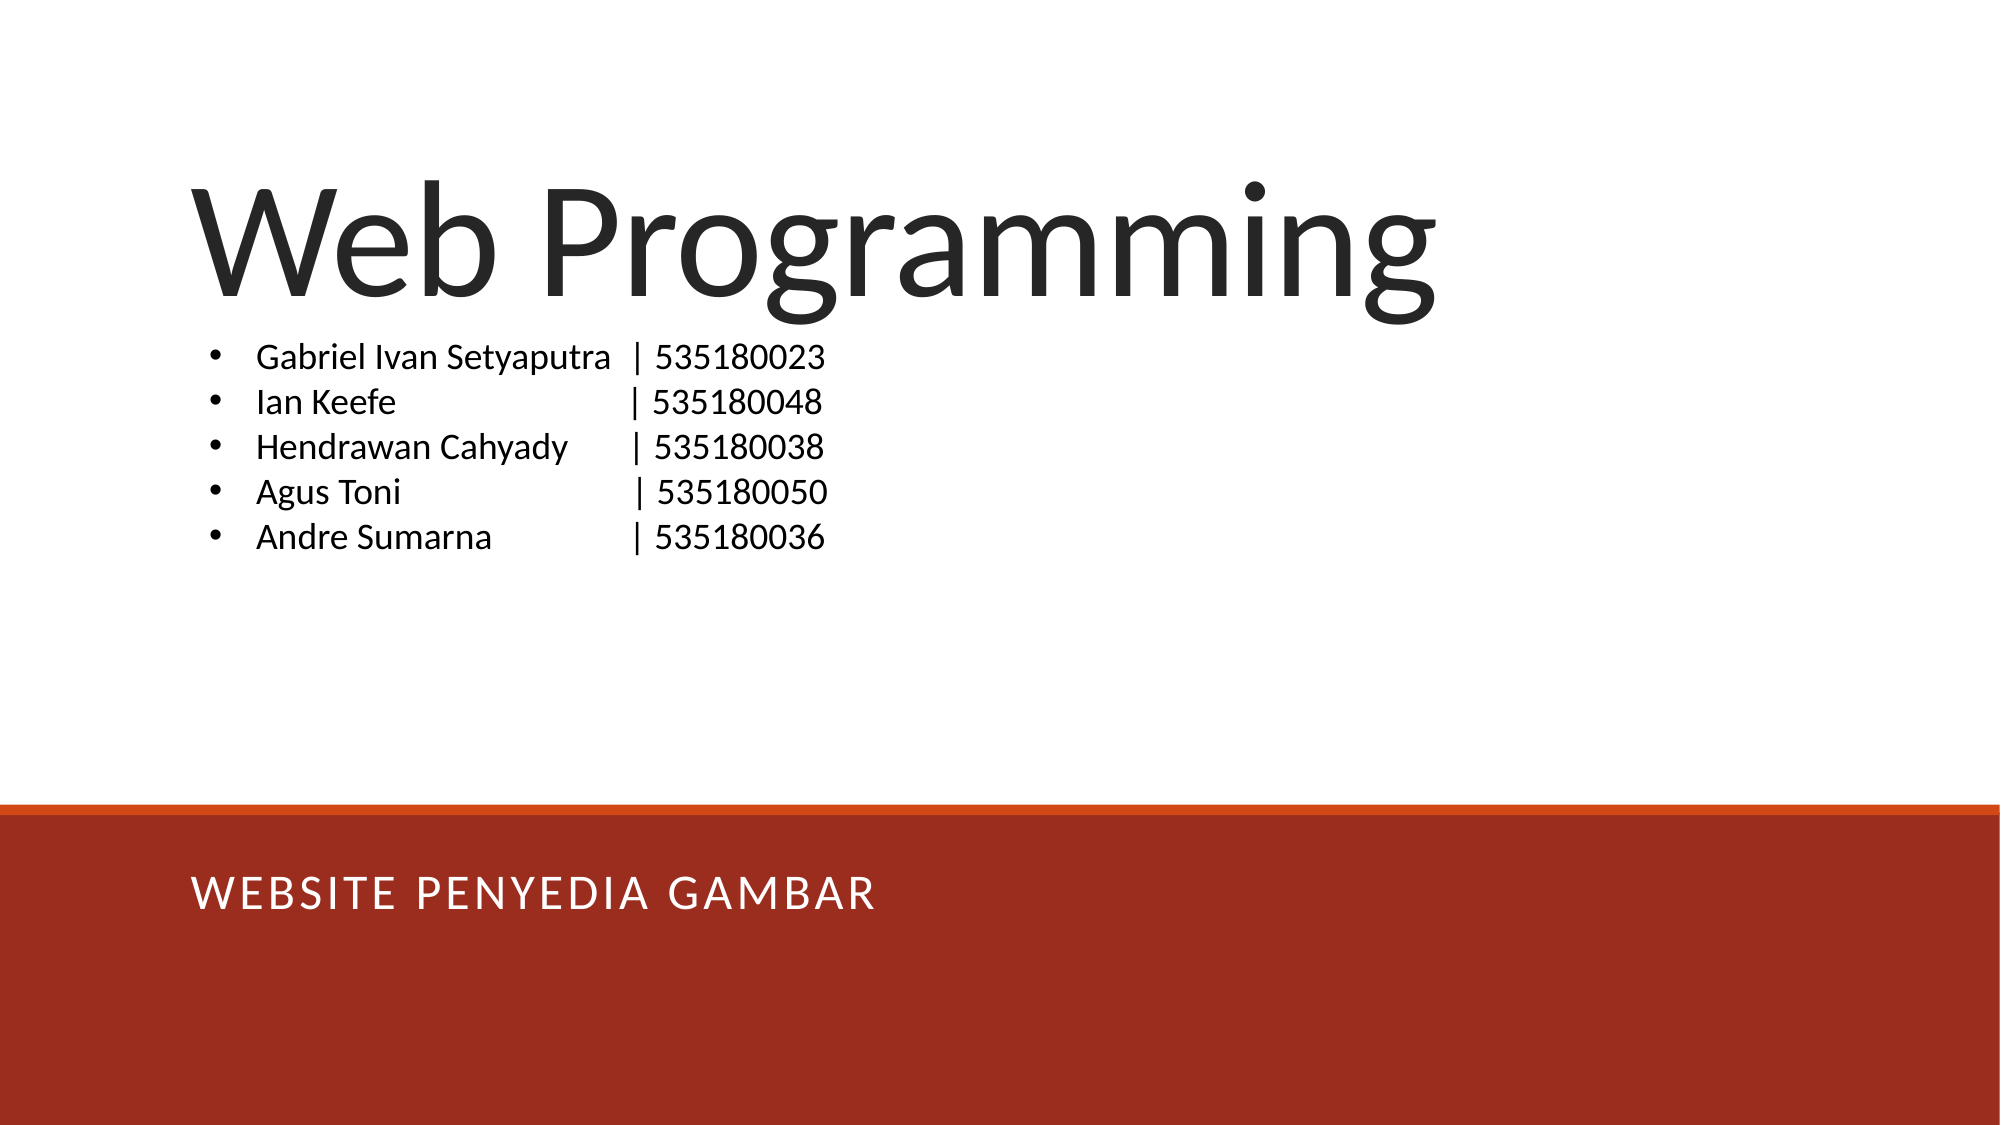

# Web Programming
Gabriel Ivan Setyaputra  | 535180023
Ian Keefe                           | 535180048
Hendrawan Cahyady       | 535180038
Agus Toni                           | 535180050
Andre Sumarna                | 535180036

WEbsite penyedia gambar